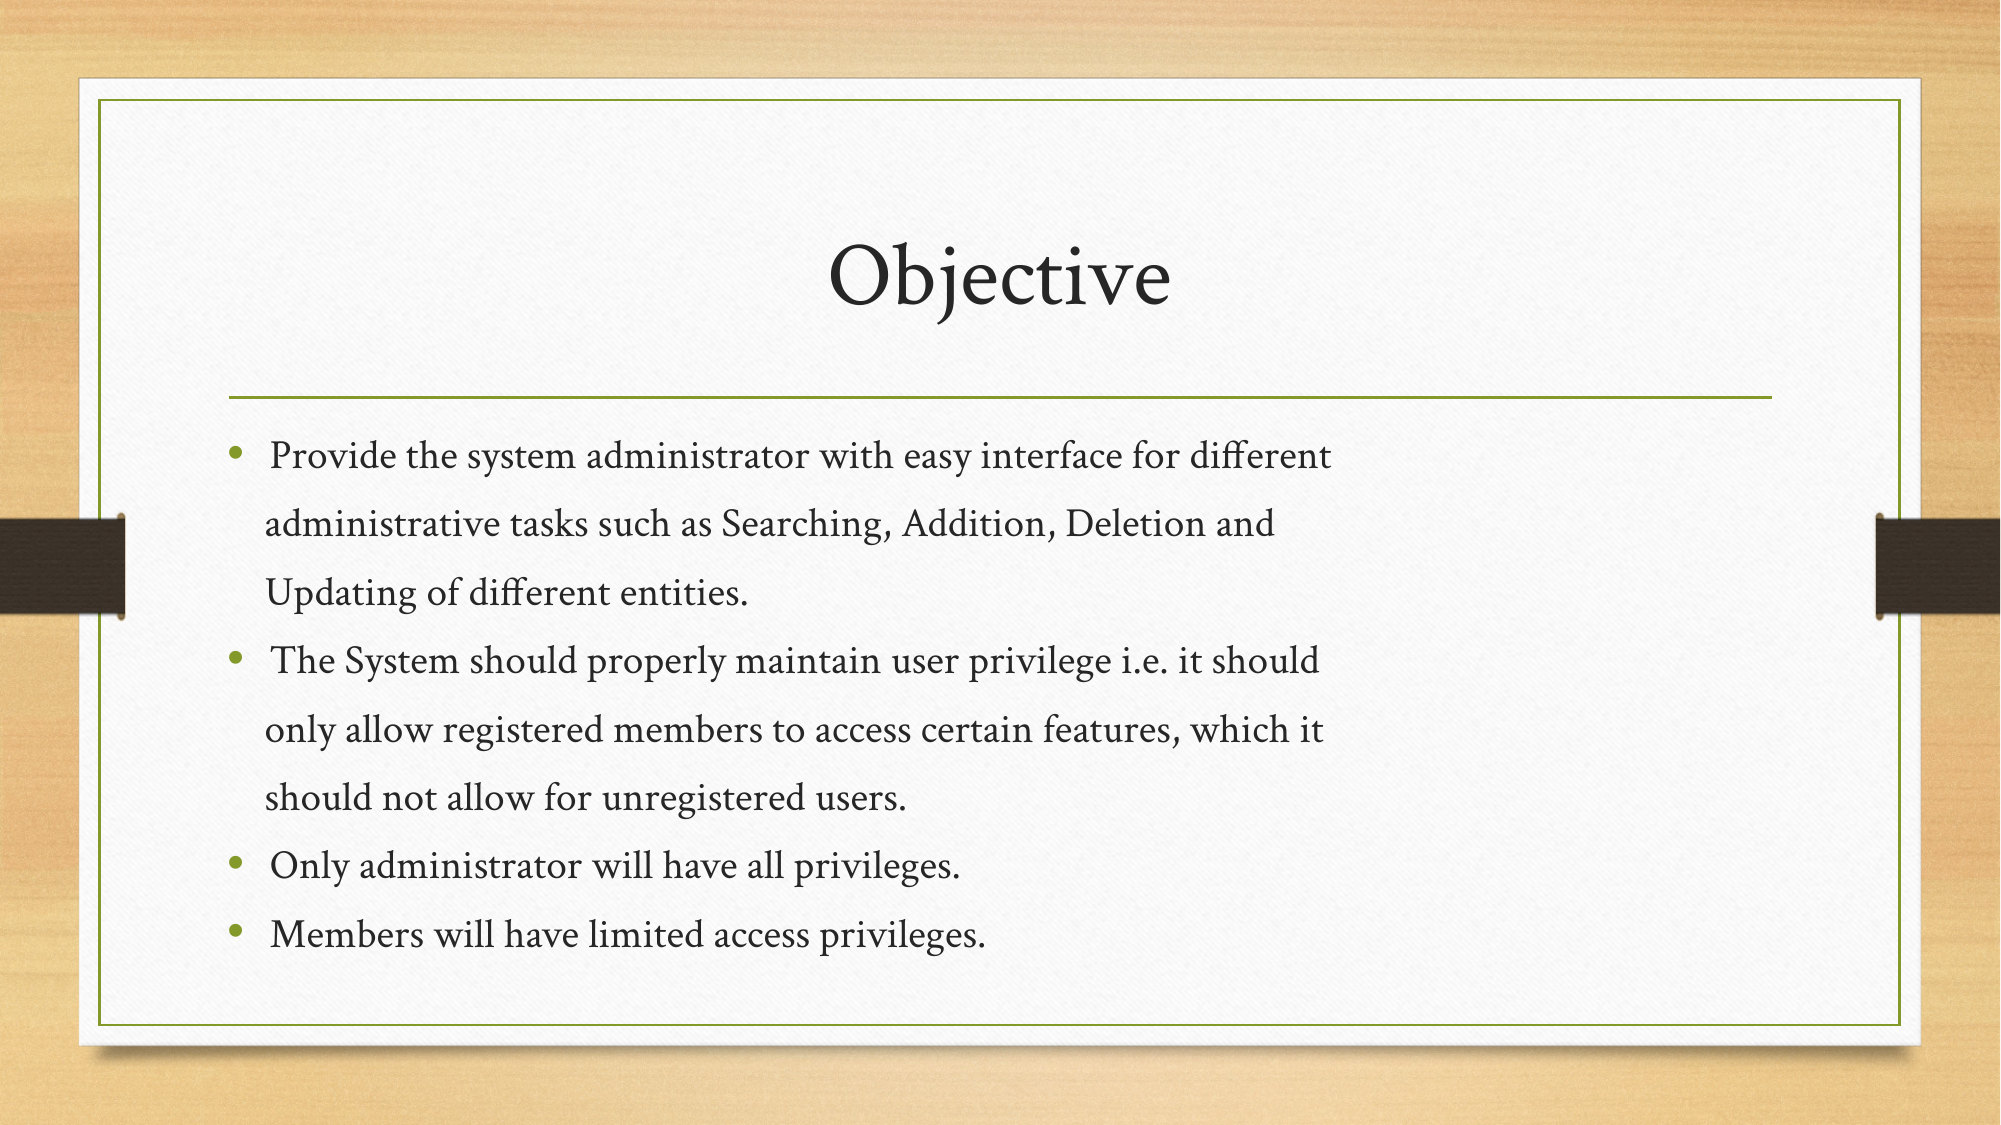

# Objective
Provide the system administrator with easy interface for different
    administrative tasks such as Searching, Addition, Deletion and
    Updating of different entities.
The System should properly maintain user privilege i.e. it should
    only allow registered members to access certain features, which it
    should not allow for unregistered users.
Only administrator will have all privileges.
Members will have limited access privileges.